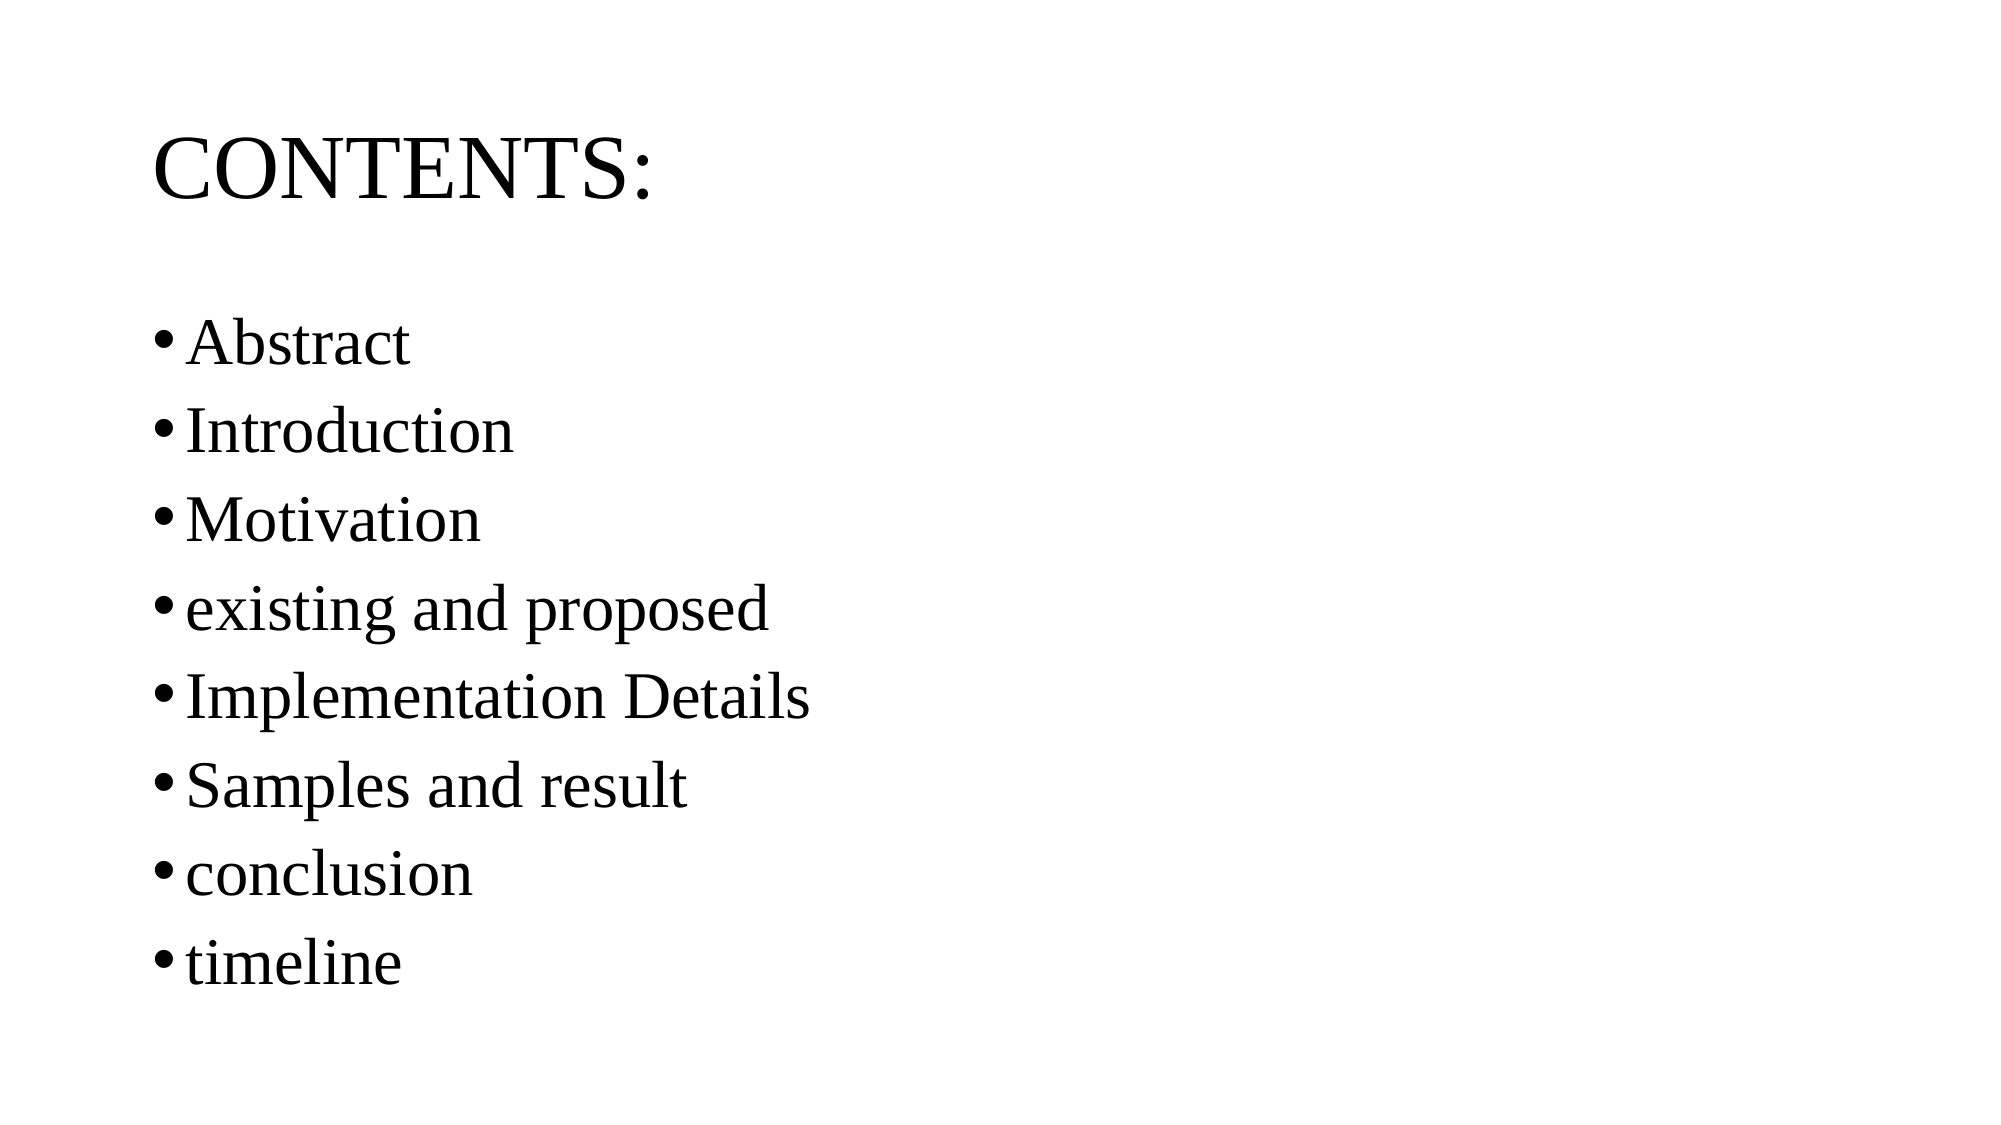

# CONTENTS:
Abstract
Introduction
Motivation
existing and proposed
Implementation Details
Samples and result
conclusion
timeline